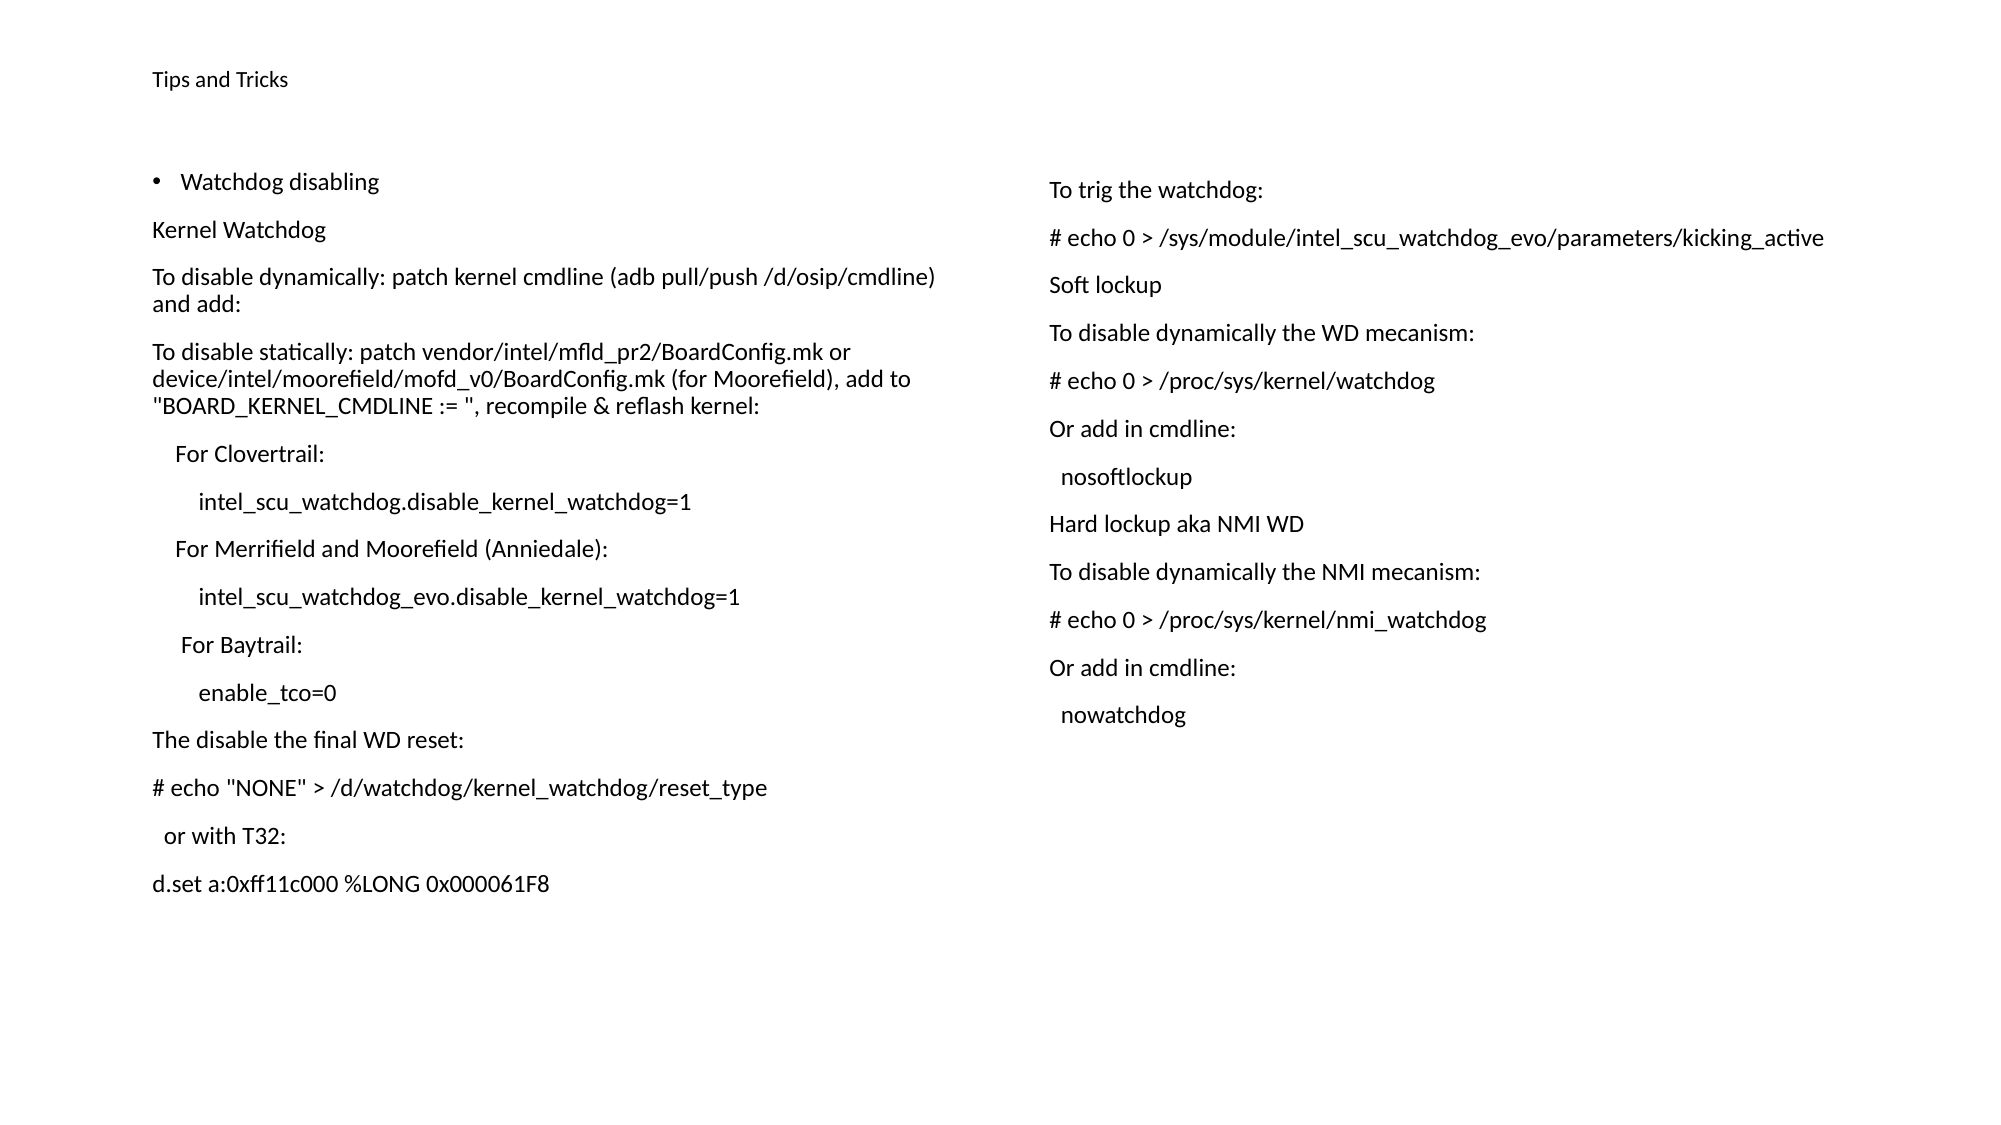

# Tips and Tricks
Watchdog disabling
Kernel Watchdog
To disable dynamically: patch kernel cmdline (adb pull/push /d/osip/cmdline) and add:
To disable statically: patch vendor/intel/mfld_pr2/BoardConfig.mk or device/intel/moorefield/mofd_v0/BoardConfig.mk (for Moorefield), add to "BOARD_KERNEL_CMDLINE := ", recompile & reflash kernel:
    For Clovertrail:
        intel_scu_watchdog.disable_kernel_watchdog=1
    For Merrifield and Moorefield (Anniedale):
        intel_scu_watchdog_evo.disable_kernel_watchdog=1
     For Baytrail:
        enable_tco=0
The disable the final WD reset:
# echo "NONE" > /d/watchdog/kernel_watchdog/reset_type
  or with T32:
d.set a:0xff11c000 %LONG 0x000061F8

To trig the watchdog:
# echo 0 > /sys/module/intel_scu_watchdog_evo/parameters/kicking_active
Soft lockup
To disable dynamically the WD mecanism:
# echo 0 > /proc/sys/kernel/watchdog
Or add in cmdline:
  nosoftlockup
Hard lockup aka NMI WD
To disable dynamically the NMI mecanism:
# echo 0 > /proc/sys/kernel/nmi_watchdog
Or add in cmdline:
  nowatchdog